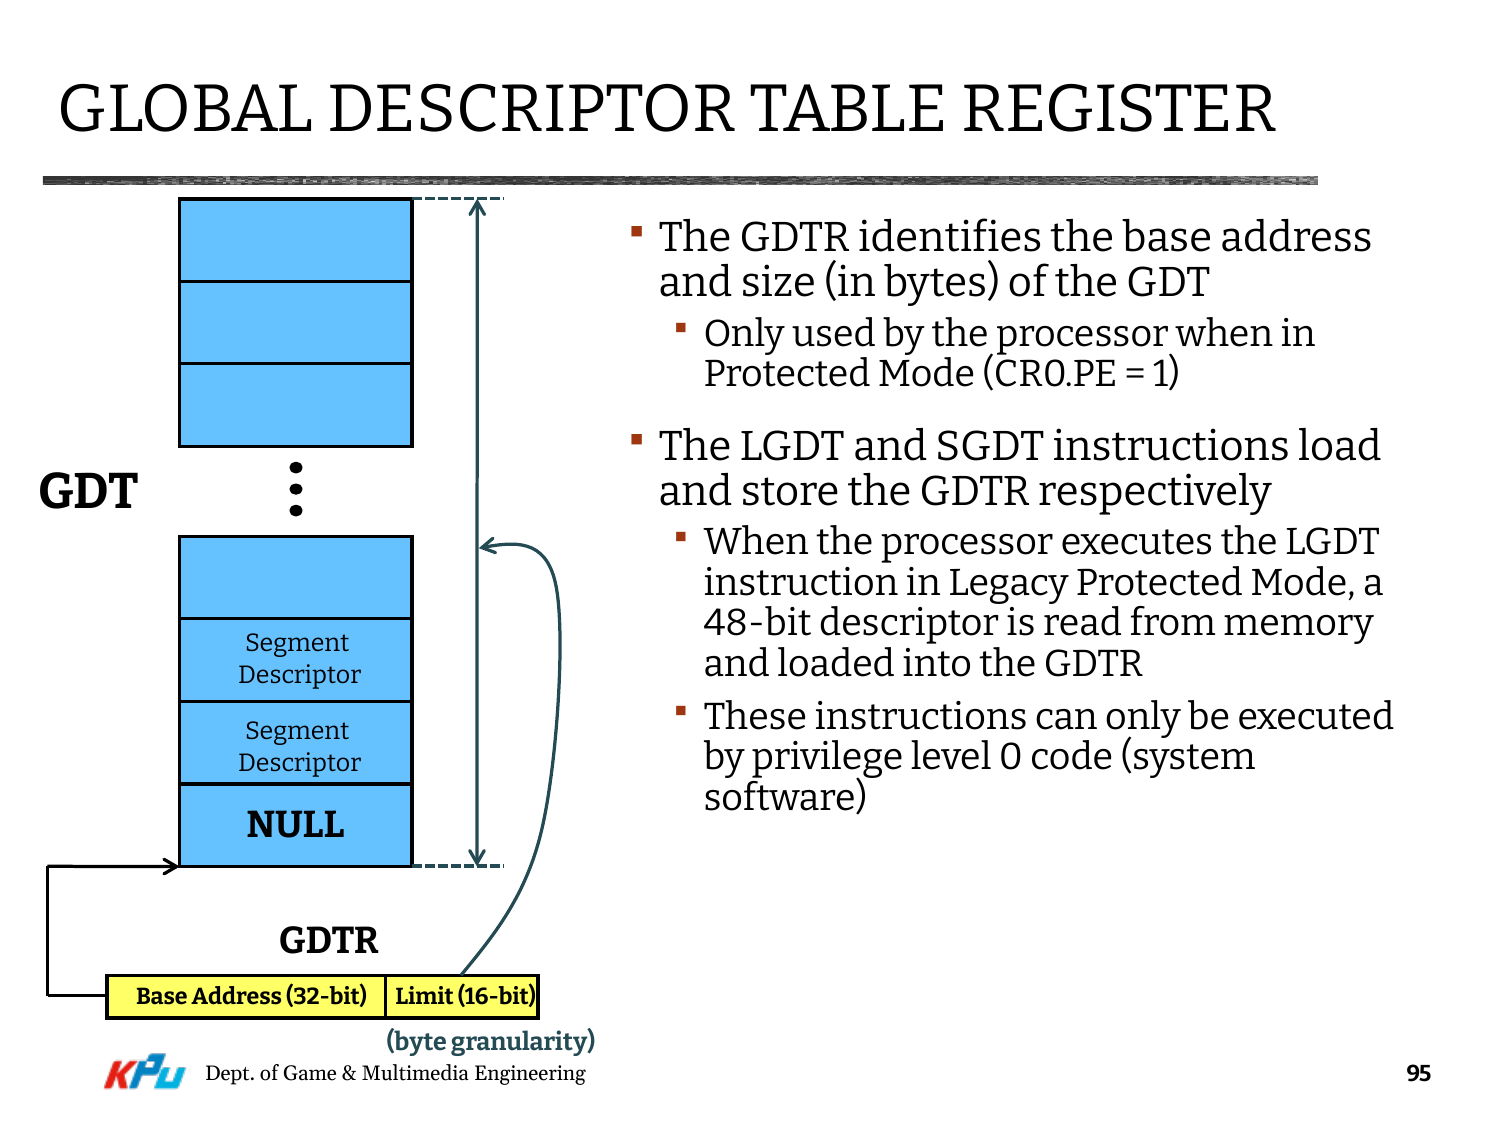

# Global Descriptor Table Register

GDT

Segment
Descriptor

Segment
Descriptor

NULL

GDTR

Base Address (32-bit)Limit (16-bit)
(byte granularity)

The GDTR identifies the base address and size (in bytes) of the GDT
Only used by the processor when in Protected Mode (CR0.PE = 1)
The LGDT and SGDT instructions load and store the GDTR respectively
When the processor executes the LGDT instruction in Legacy Protected Mode, a 48-bit descriptor is read from memory and loaded into the GDTR
These instructions can only be executed by privilege level 0 code (system software)

Dept. of Game & Multimedia Engineering
95